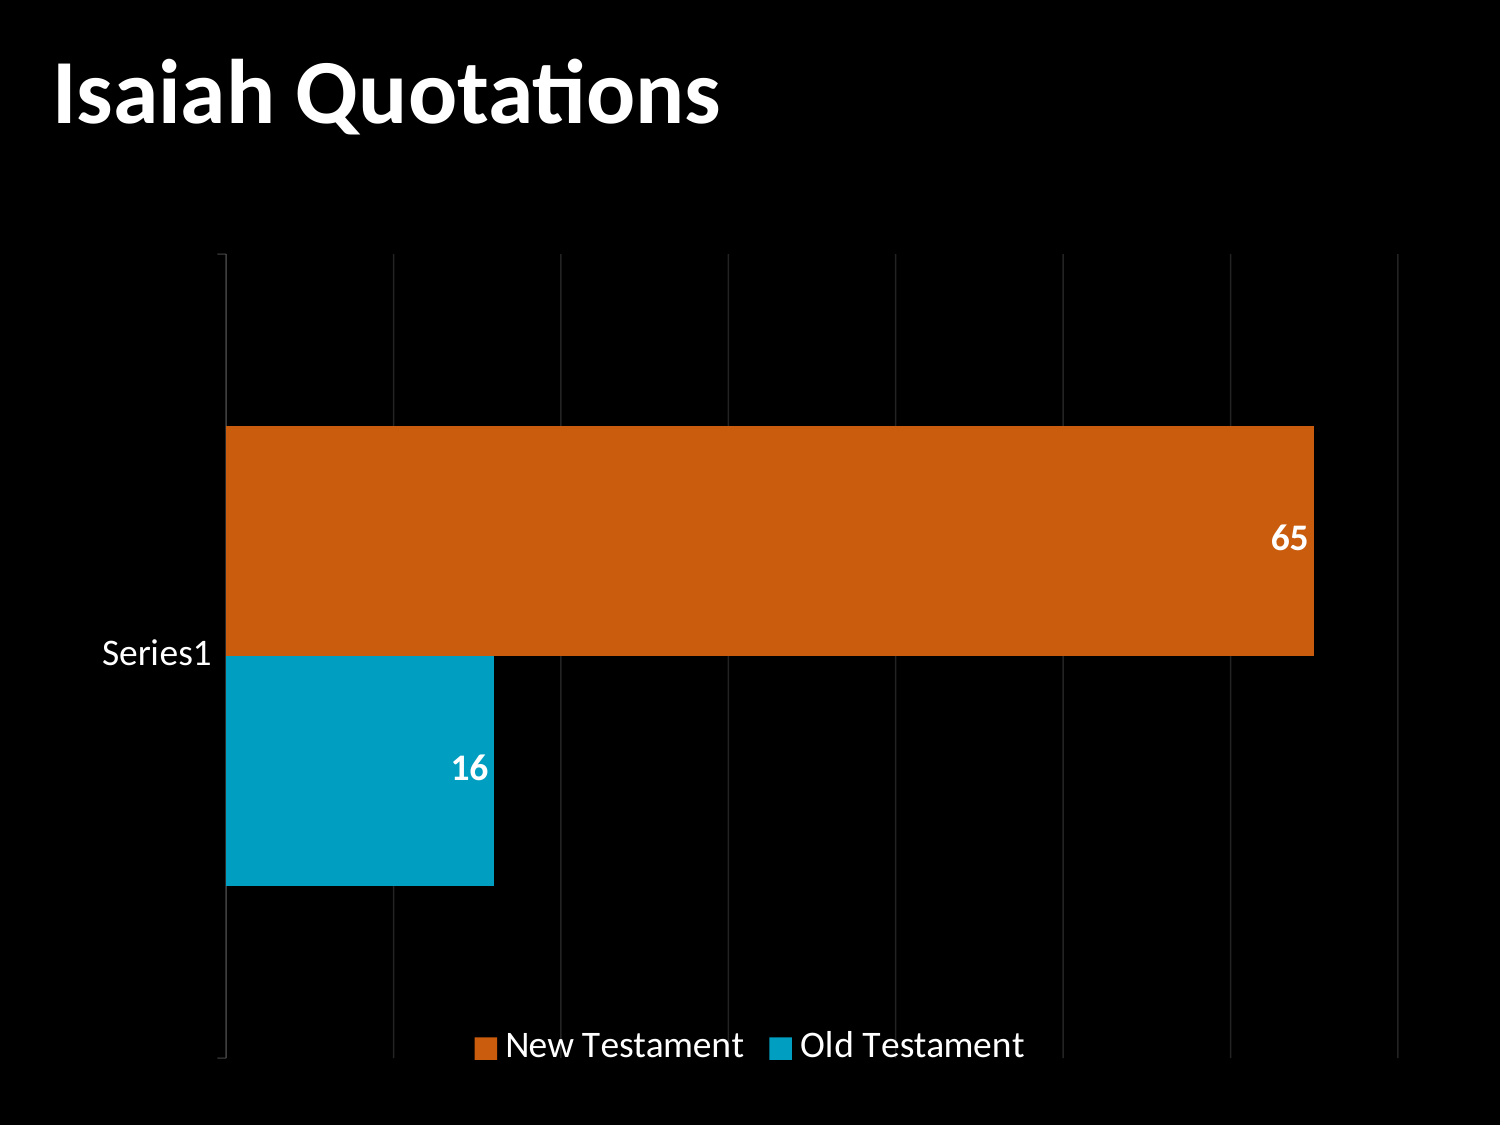

Isaiah Quotations

### Chart

| Category | Old Testament | New Testament |
|---|---|---|
|  | 16.0 | 65.0 |